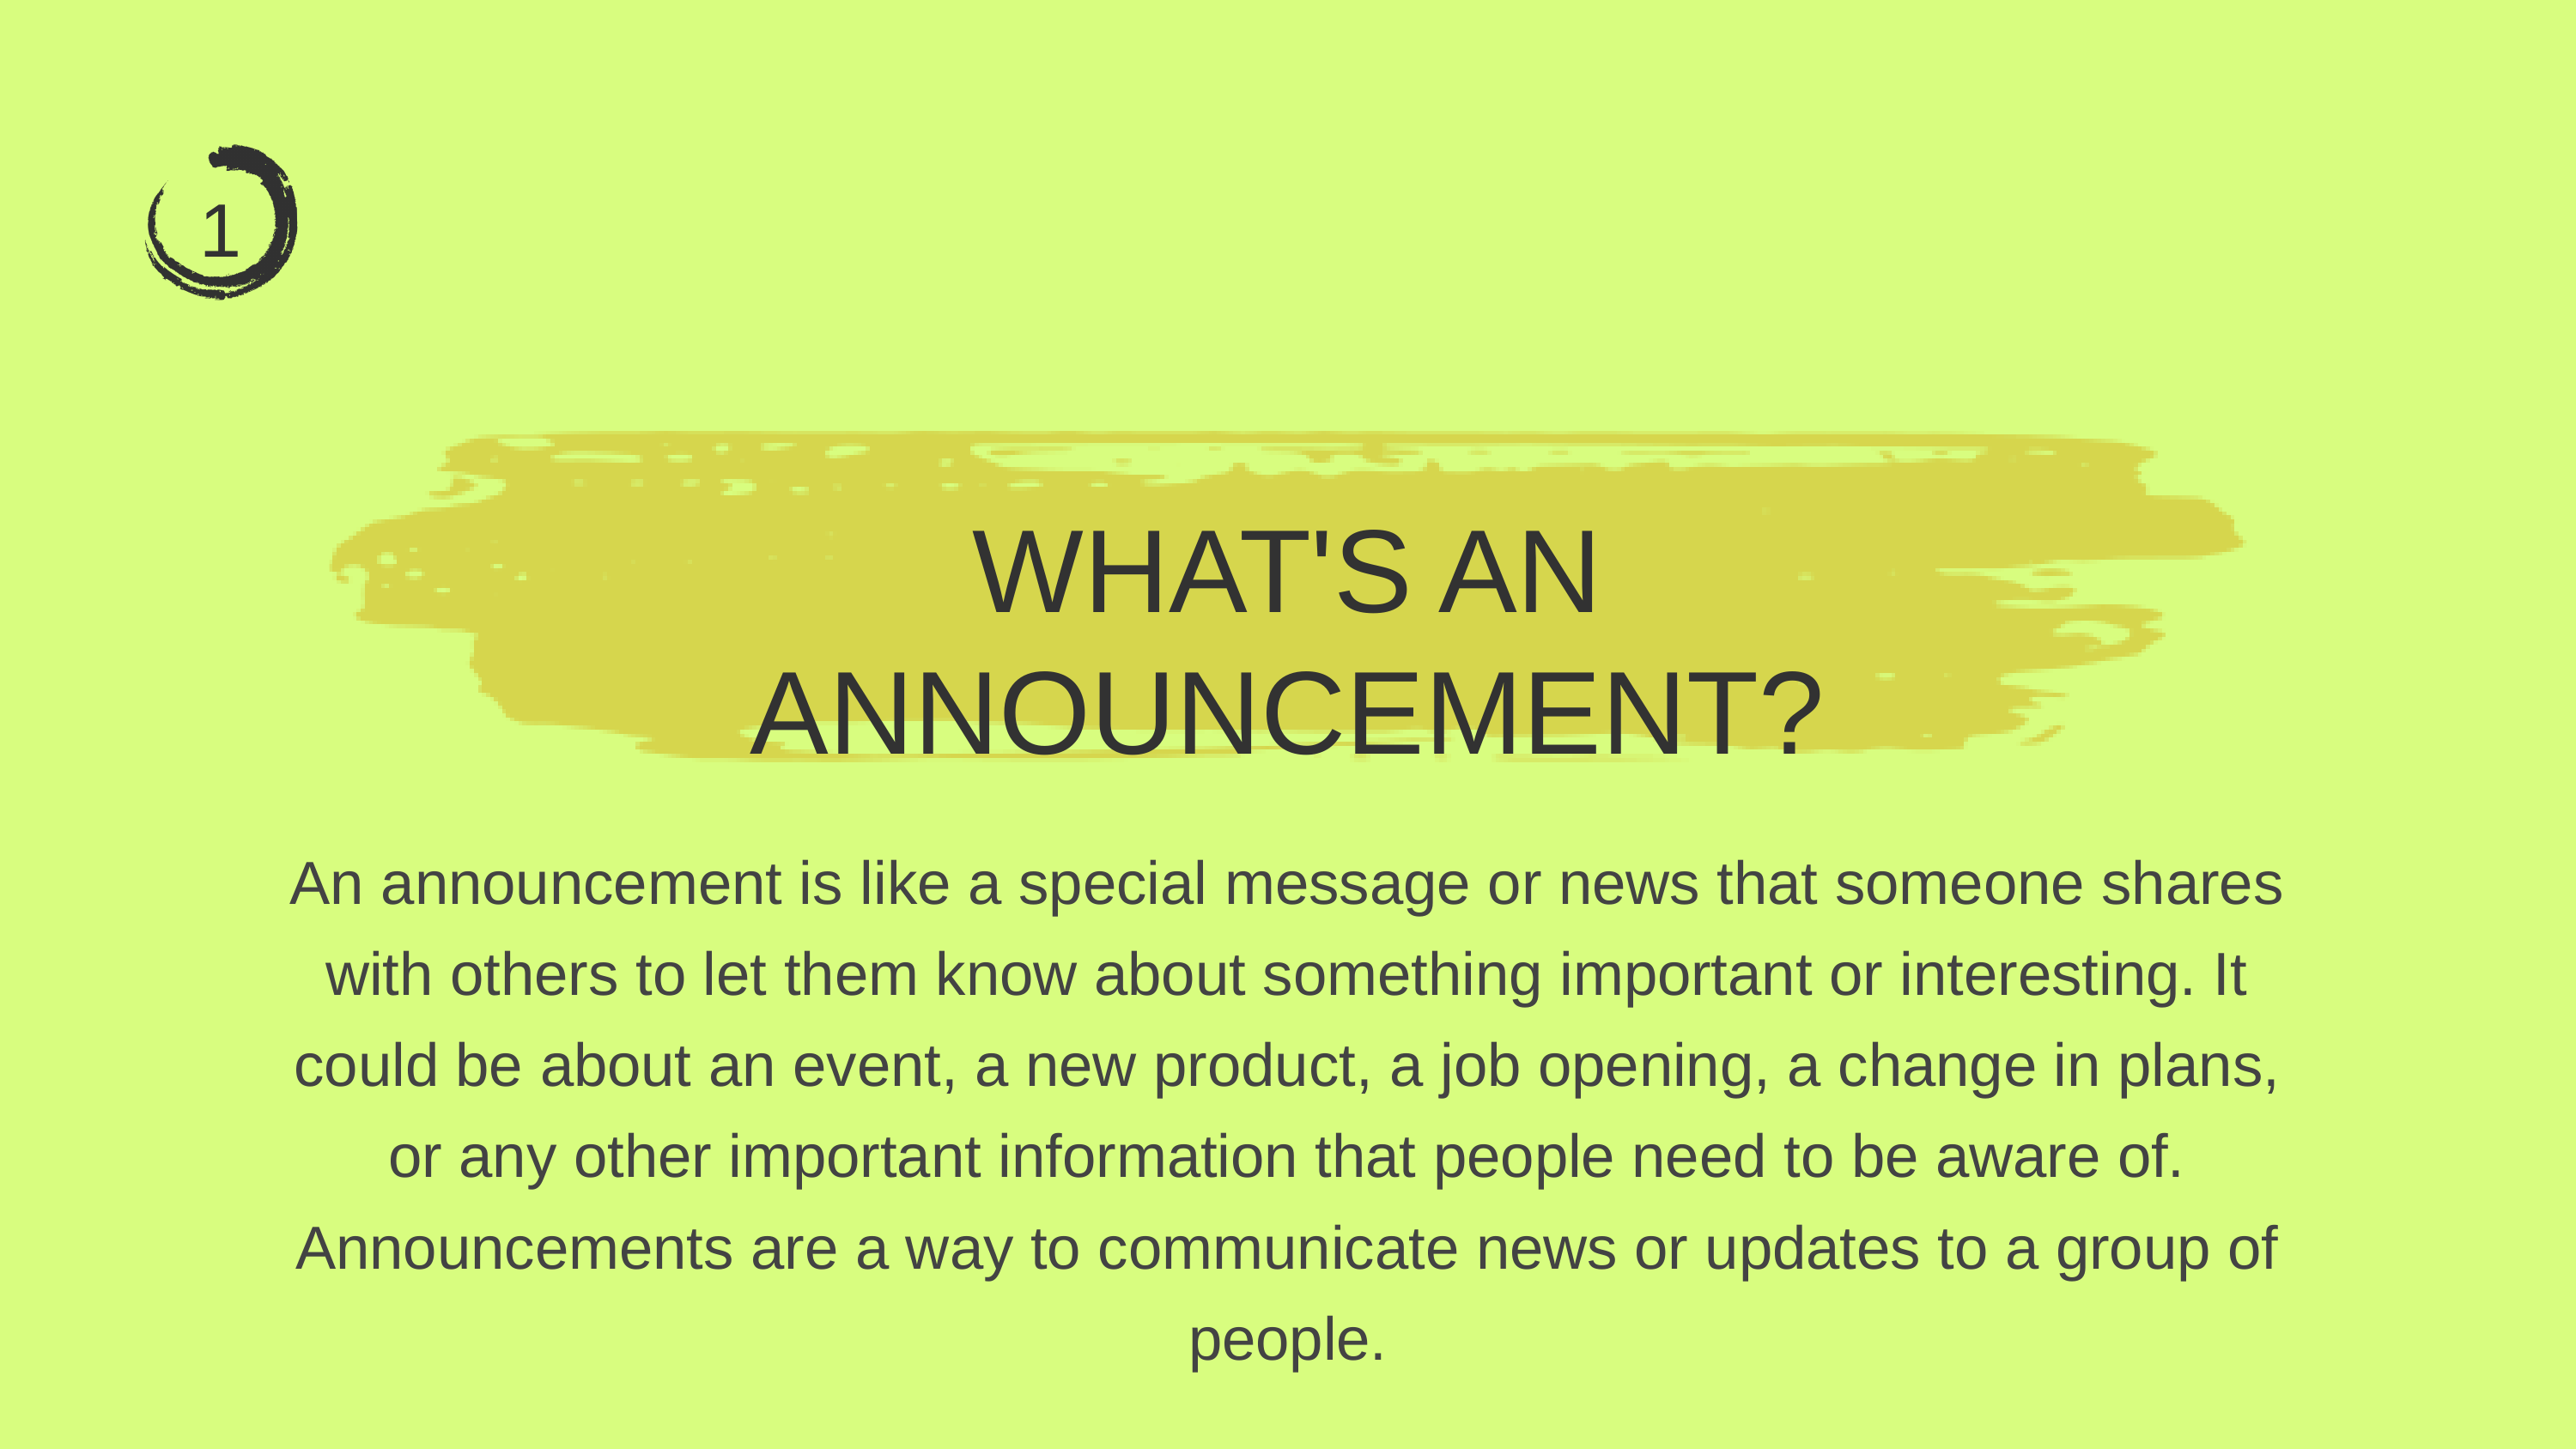

1

WHAT'S AN ANNOUNCEMENT?
An announcement is like a special message or news that someone shares with others to let them know about something important or interesting. It could be about an event, a new product, a job opening, a change in plans, or any other important information that people need to be aware of. Announcements are a way to communicate news or updates to a group of people.